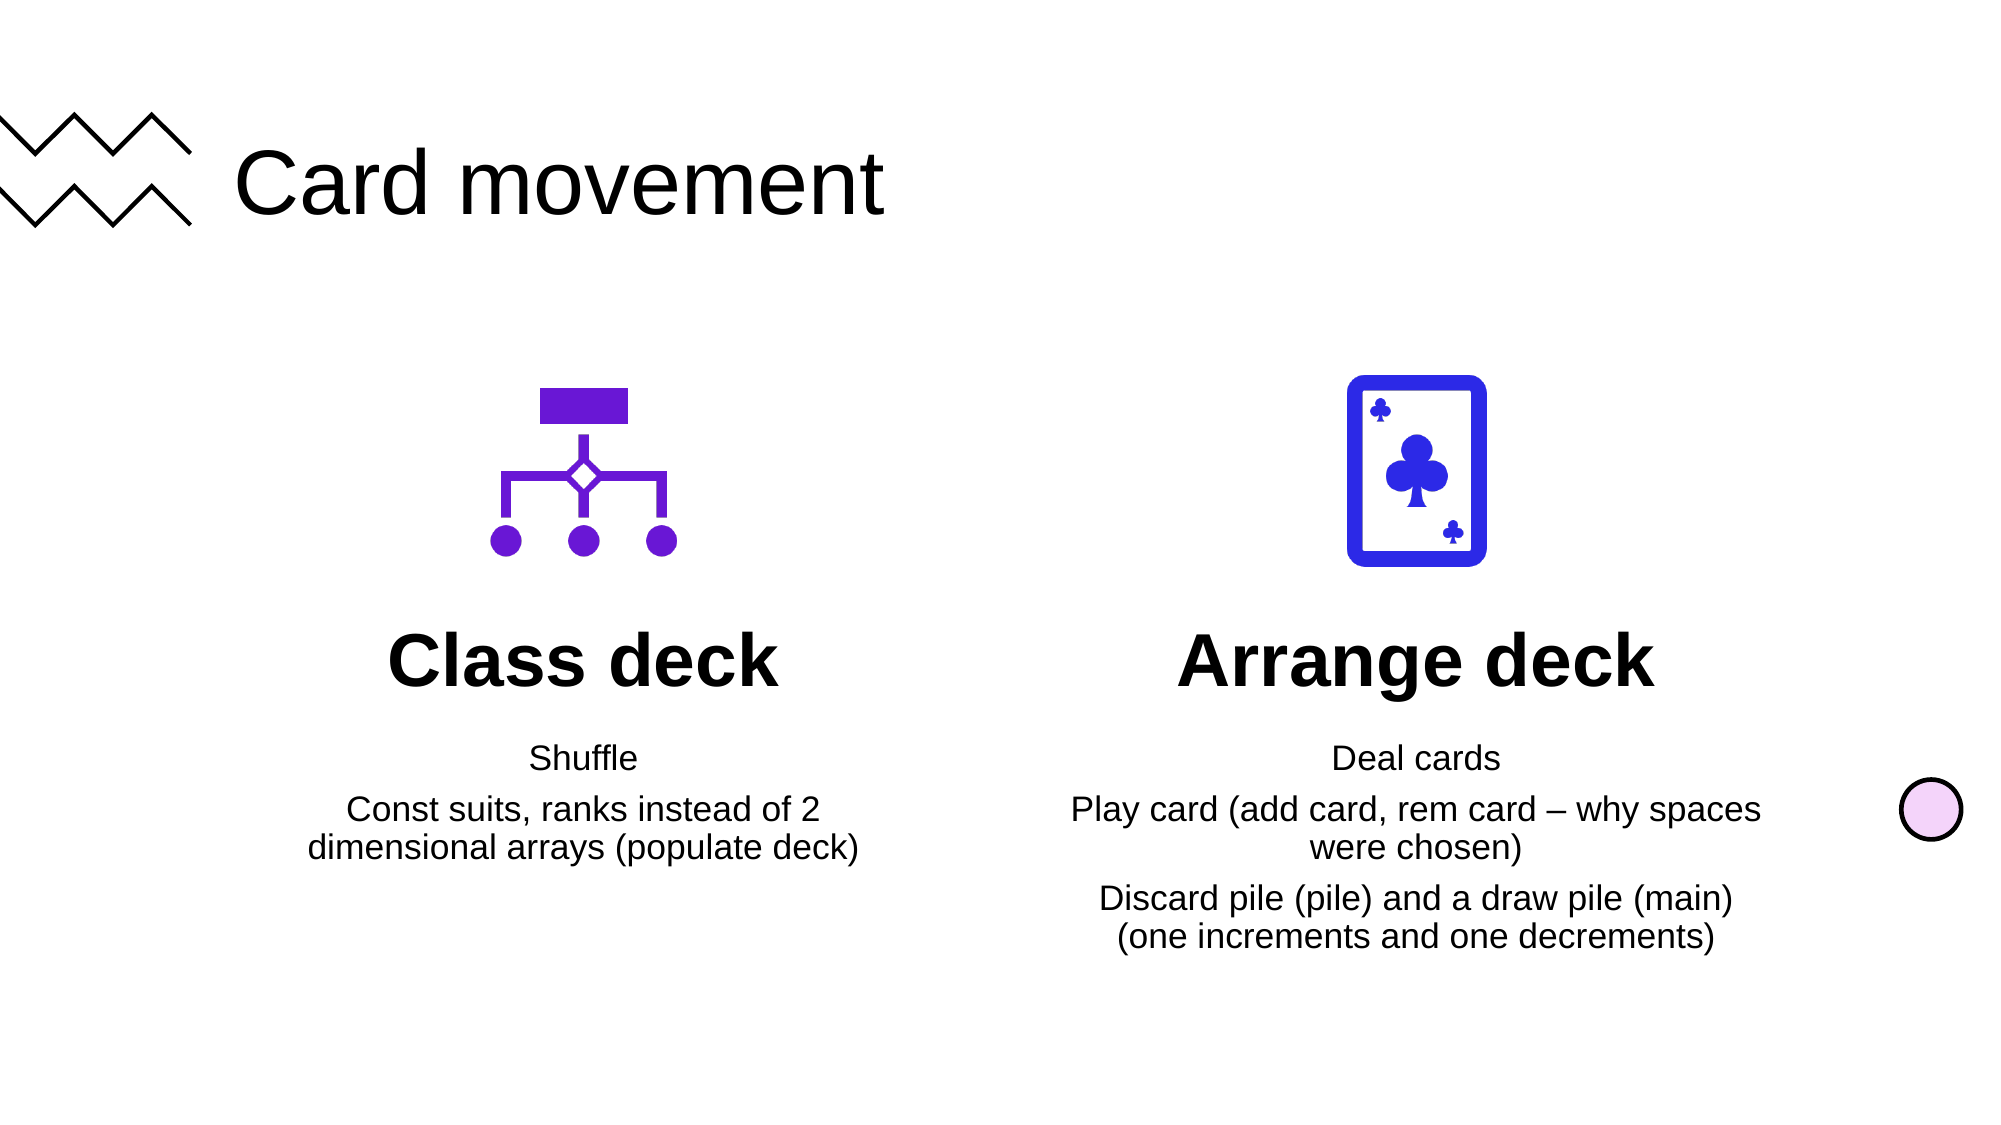

# Card movement

Class deck
Shuffle
Const suits, ranks instead of 2 dimensional arrays (populate deck)
Arrange deck
Deal cards
Play card (add card, rem card – why spaces were chosen)
Discard pile (pile) and a draw pile (main) (one increments and one decrements)